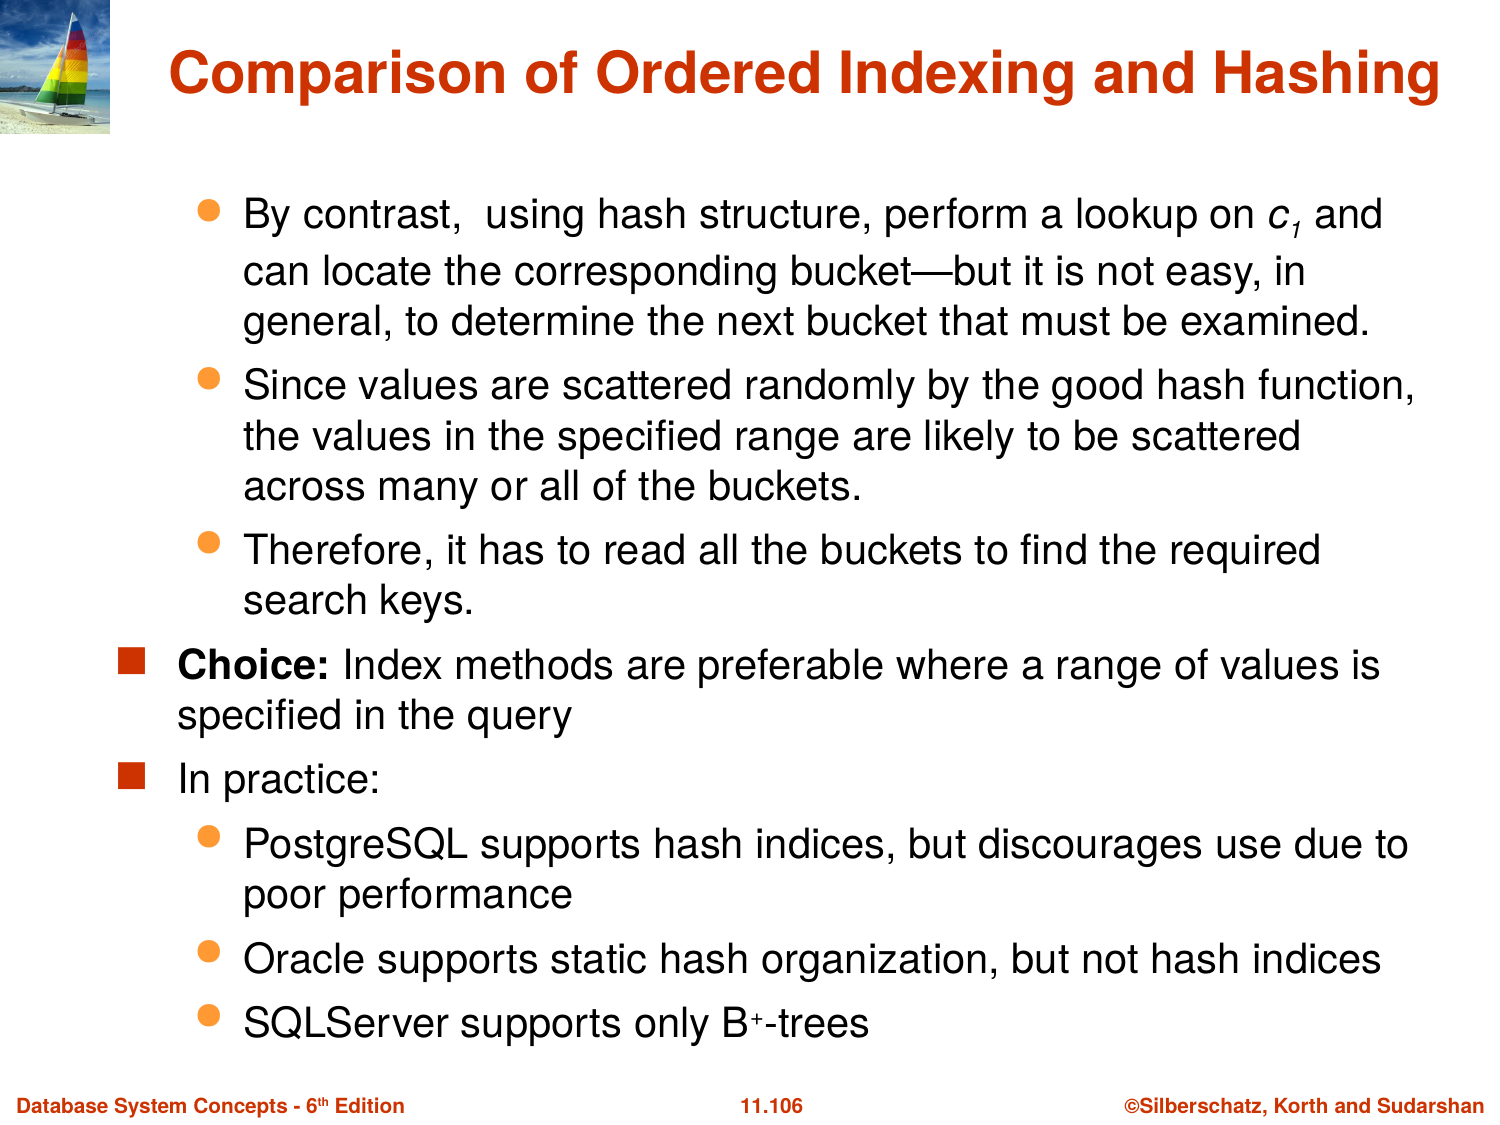

# Comparison of Ordered Indexing and Hashing
By contrast,  using hash structure, perform a lookup on c1 and can locate the corresponding bucket—but it is not easy, in general, to determine the next bucket that must be examined.
Since values are scattered randomly by the good hash function, the values in the specified range are likely to be scattered across many or all of the buckets.
Therefore, it has to read all the buckets to find the required search keys.
Choice: Index methods are preferable where a range of values is specified in the query
In practice:
PostgreSQL supports hash indices, but discourages use due to poor performance
Oracle supports static hash organization, but not hash indices
SQLServer supports only B+-trees